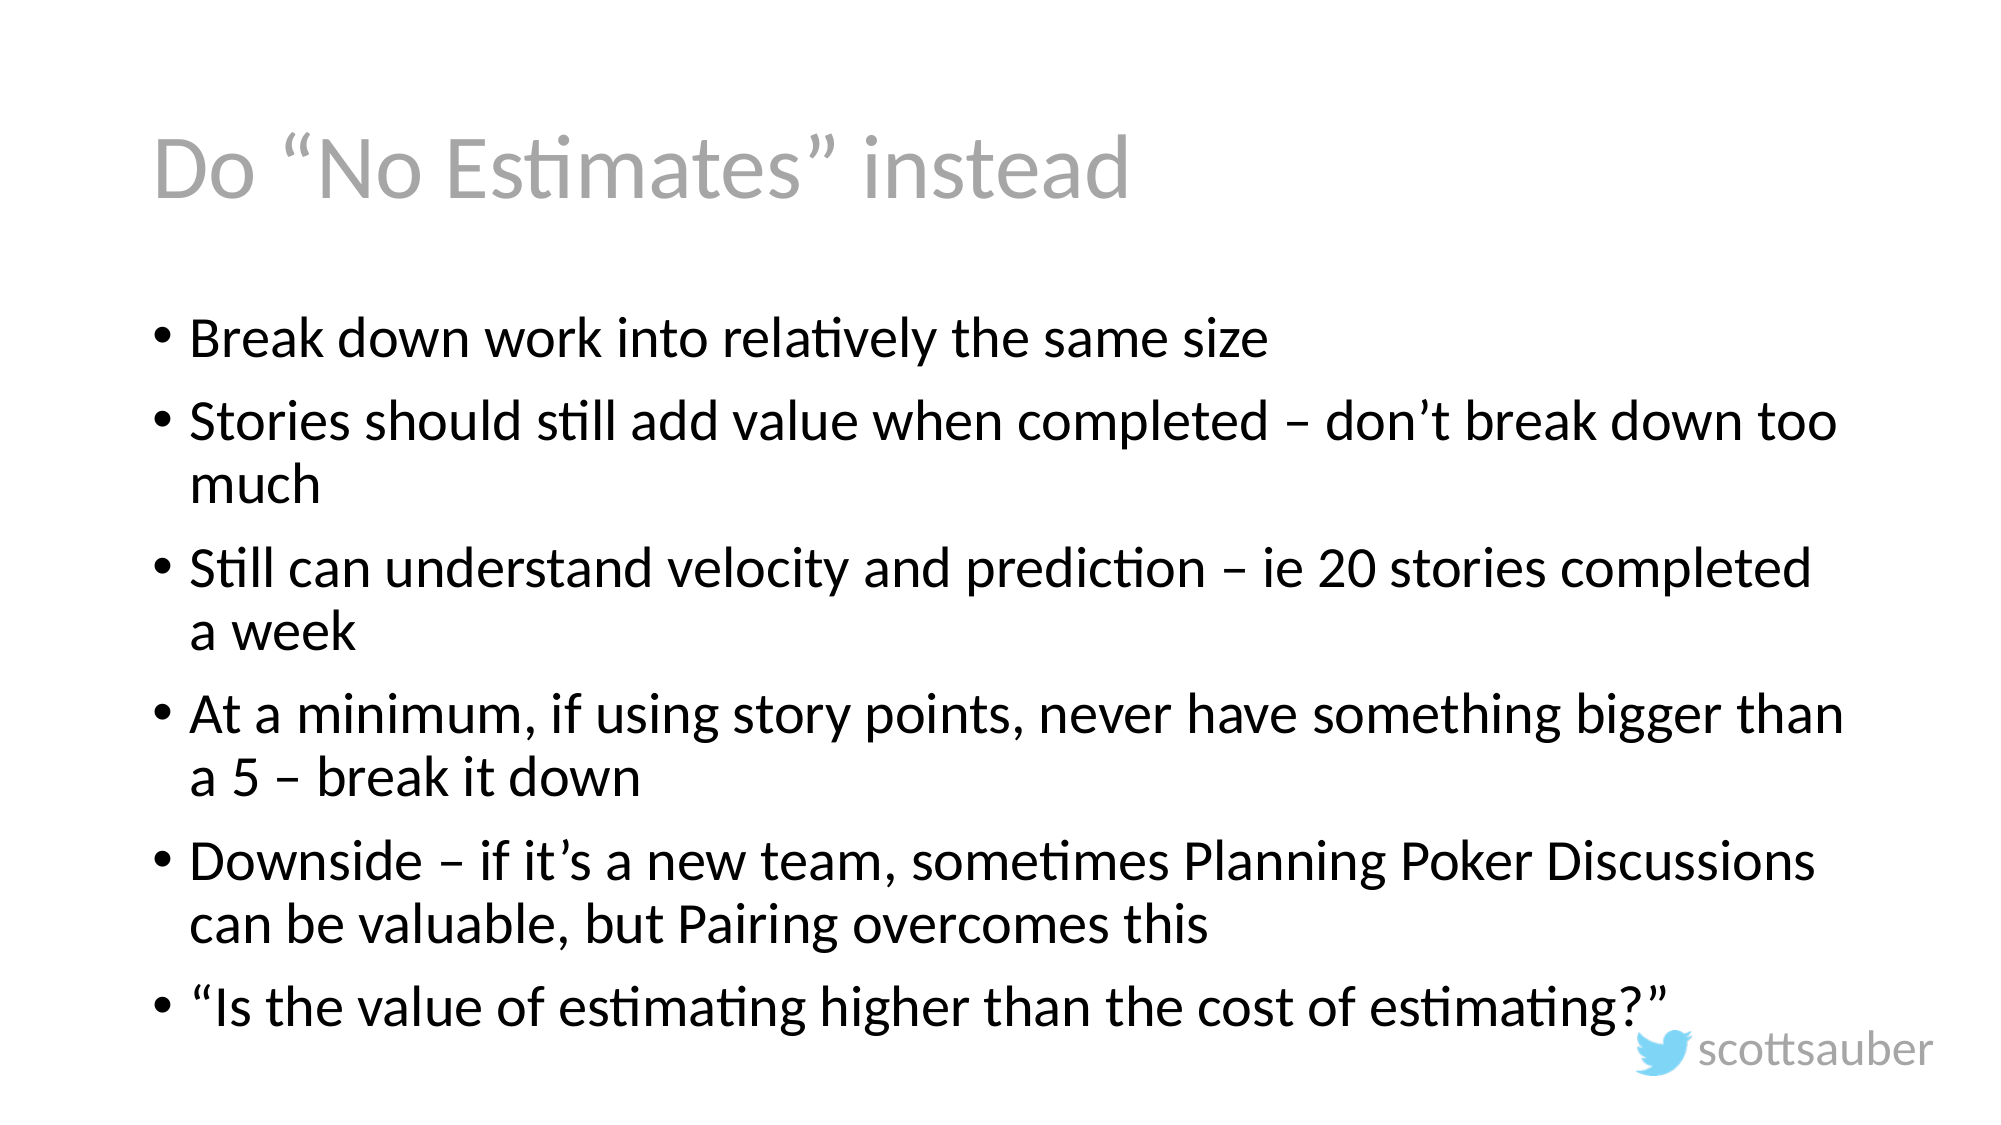

# Do “No Estimates” instead
Break down work into relatively the same size
Stories should still add value when completed – don’t break down too much
Still can understand velocity and prediction – ie 20 stories completed a week
At a minimum, if using story points, never have something bigger than a 5 – break it down
Downside – if it’s a new team, sometimes Planning Poker Discussions can be valuable, but Pairing overcomes this
“Is the value of estimating higher than the cost of estimating?”
scottsauber